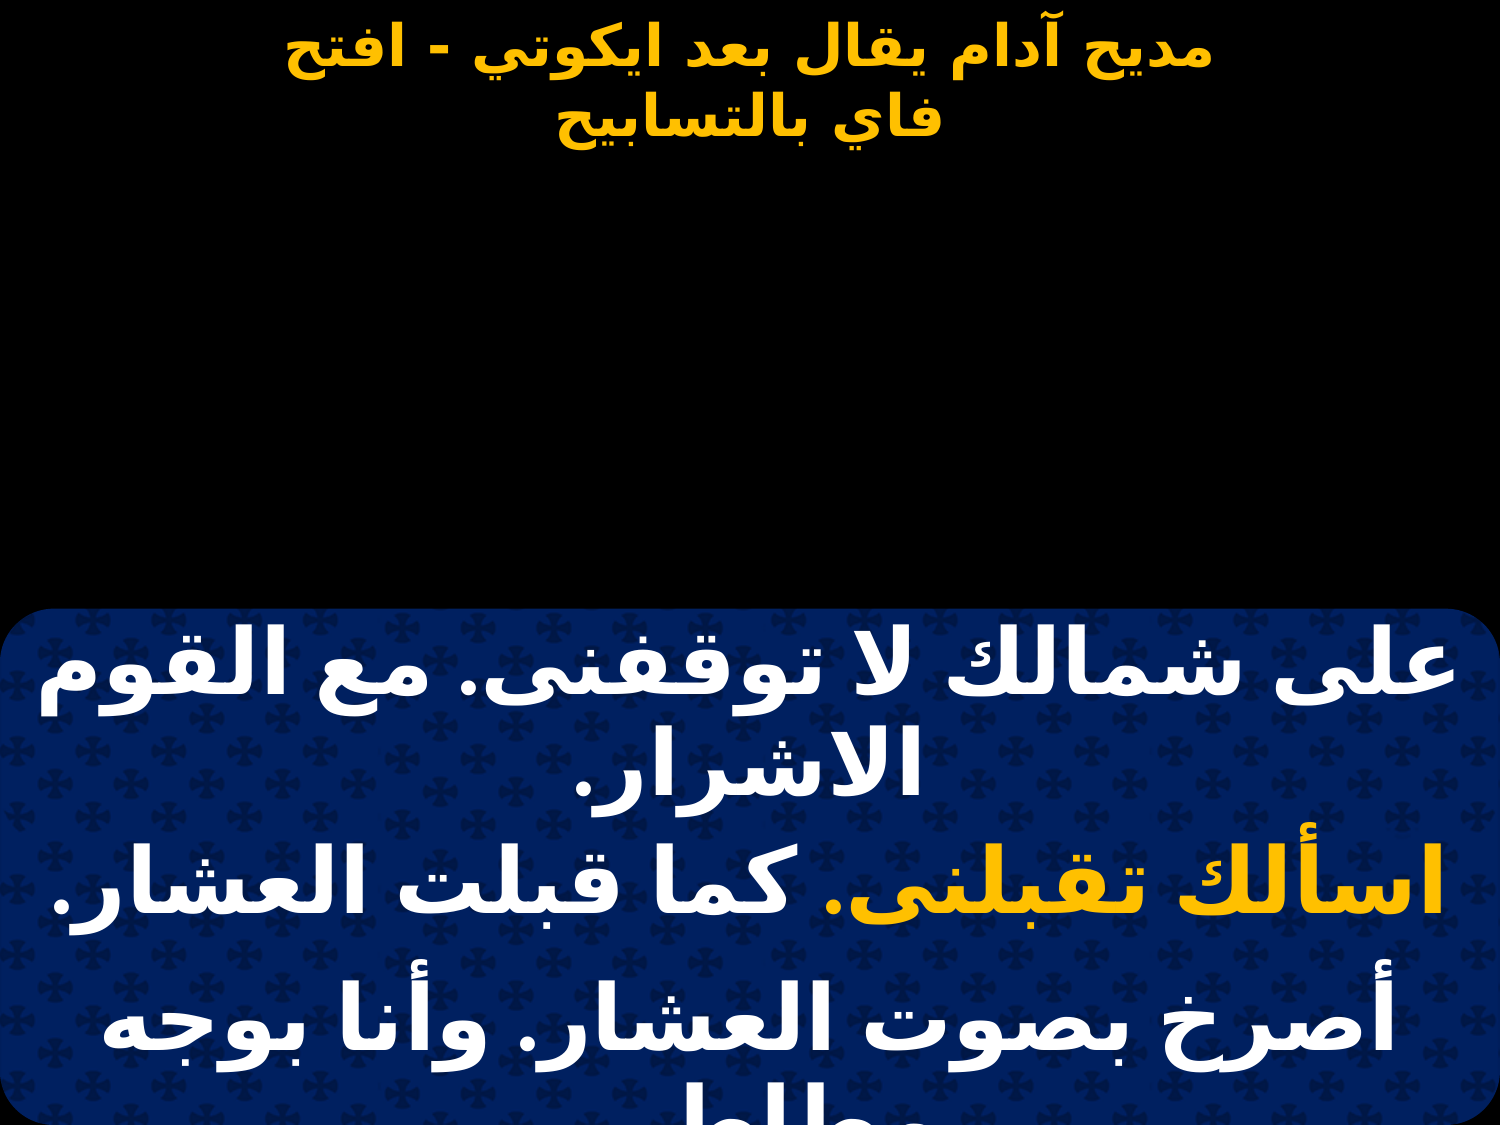

#
| على شمالك لا توقفنى. مع القوم الاشرار. |
| --- |
| اسألك تقبلنى. كما قبلت العشار. |
|  |
| أصرخ بصوت العشار. وأنا بوجه مطاطى. |
| اللّهُم أغفر لى الاوزار. فإنى عبدك خاطئ. |